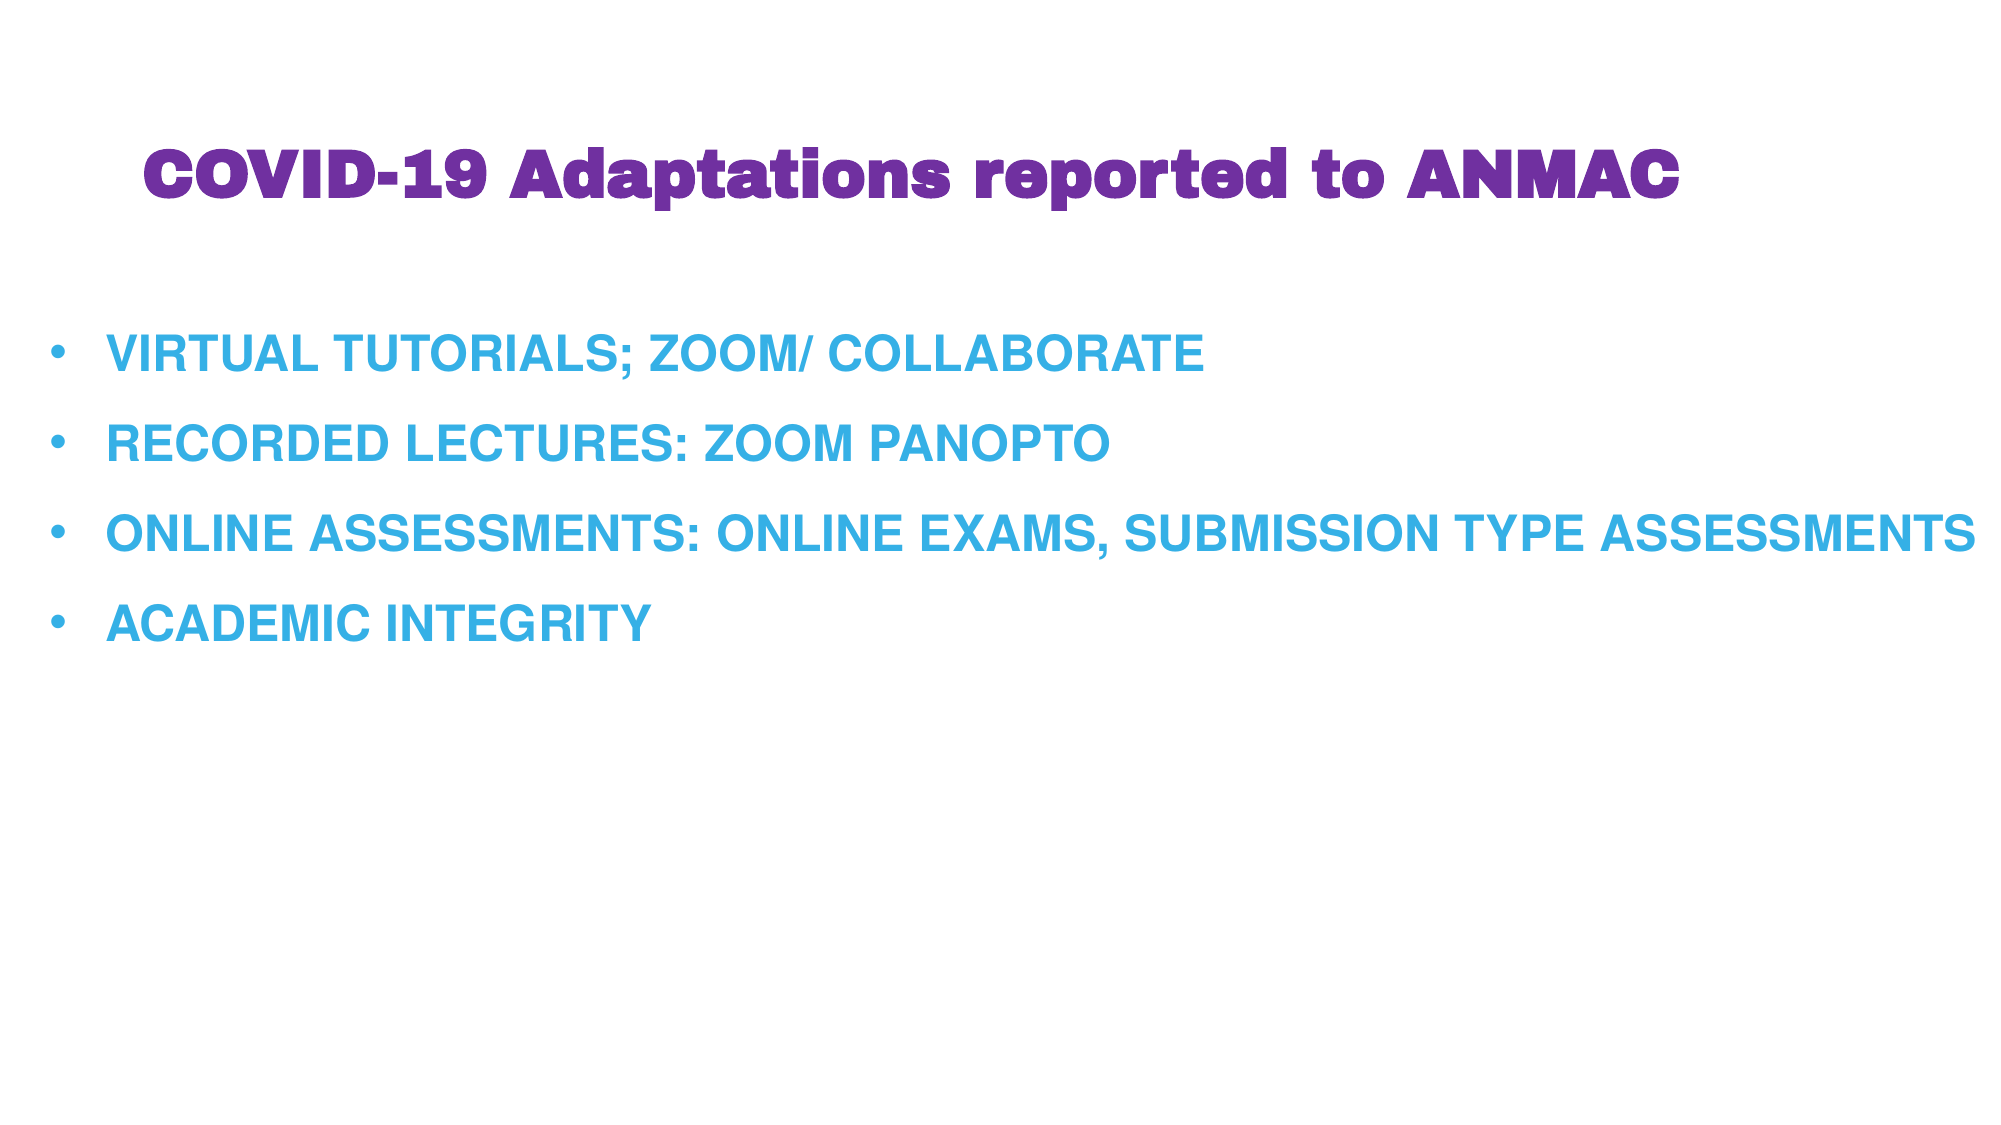

COVID-19 Adaptations reported to ANMAC
VIRTUAL TUTORIALS; ZOOM/ COLLABORATE
RECORDED LECTURES: ZOOM PANOPTO
ONLINE ASSESSMENTS: ONLINE EXAMS, SUBMISSION TYPE ASSESSMENTS
ACADEMIC INTEGRITY